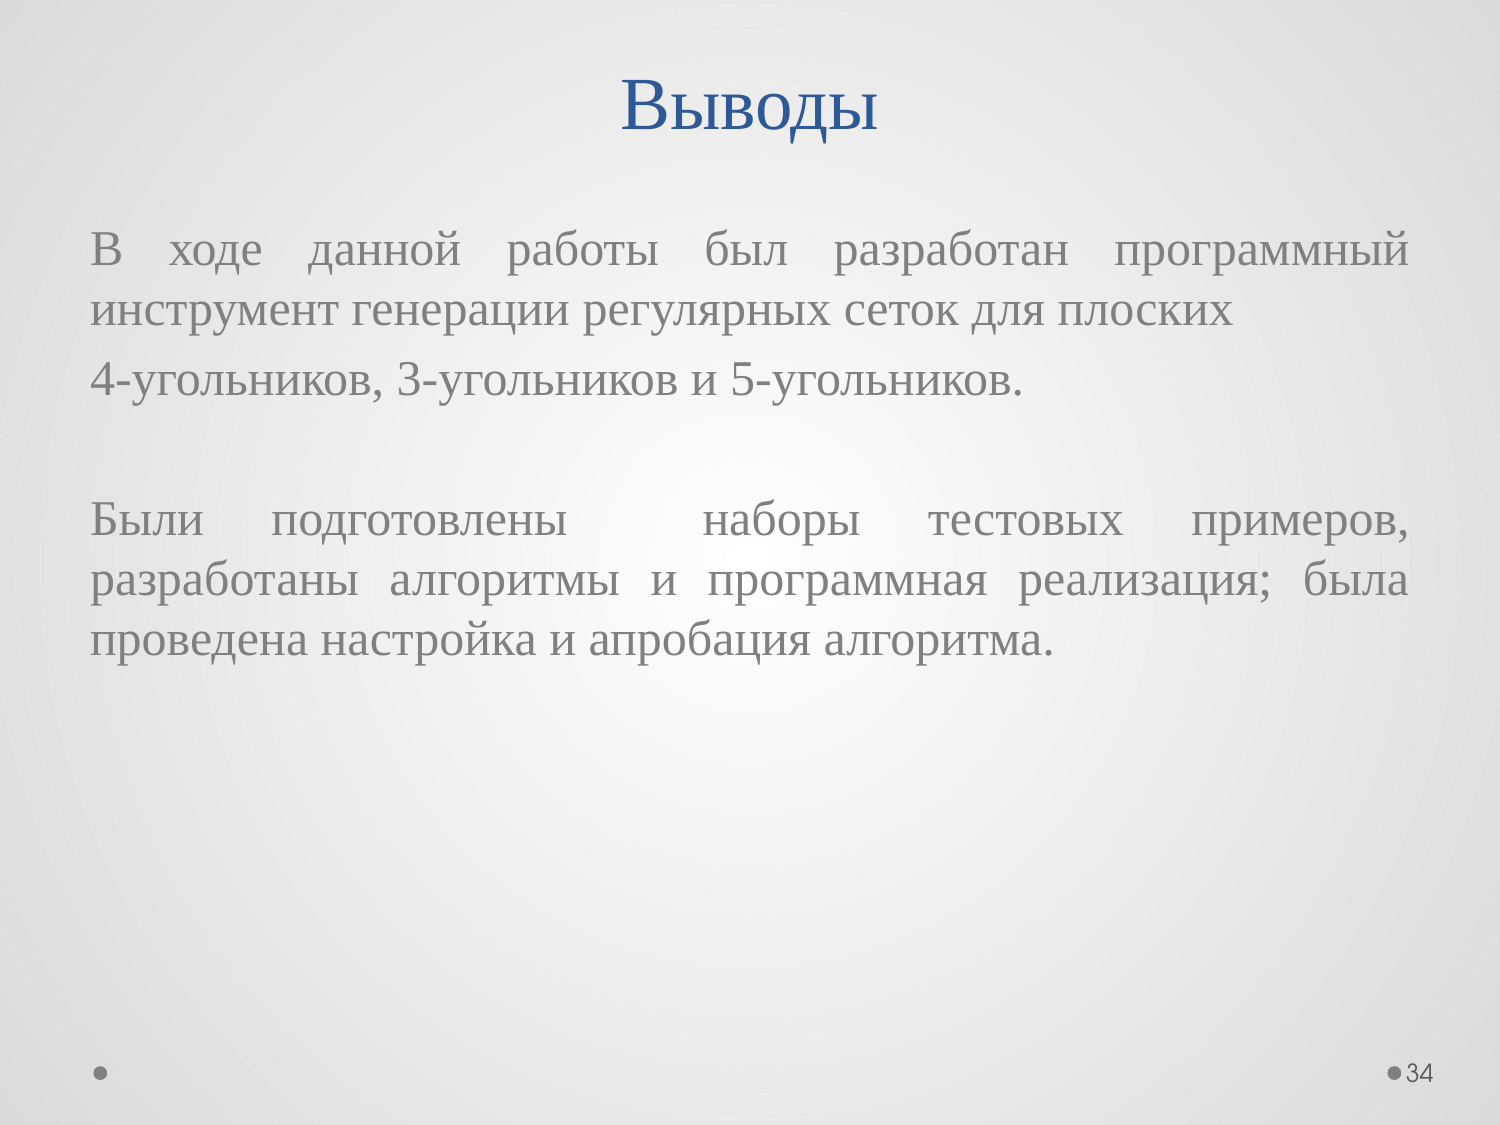

# Выводы
В ходе данной работы был разработан программный инструмент генерации регулярных сеток для плоских
4-угольников, 3-угольников и 5-угольников.

Были подготовлены  наборы тестовых примеров, разработаны алгоритмы и программная реализация; была проведена настройка и апробация алгоритма.
34